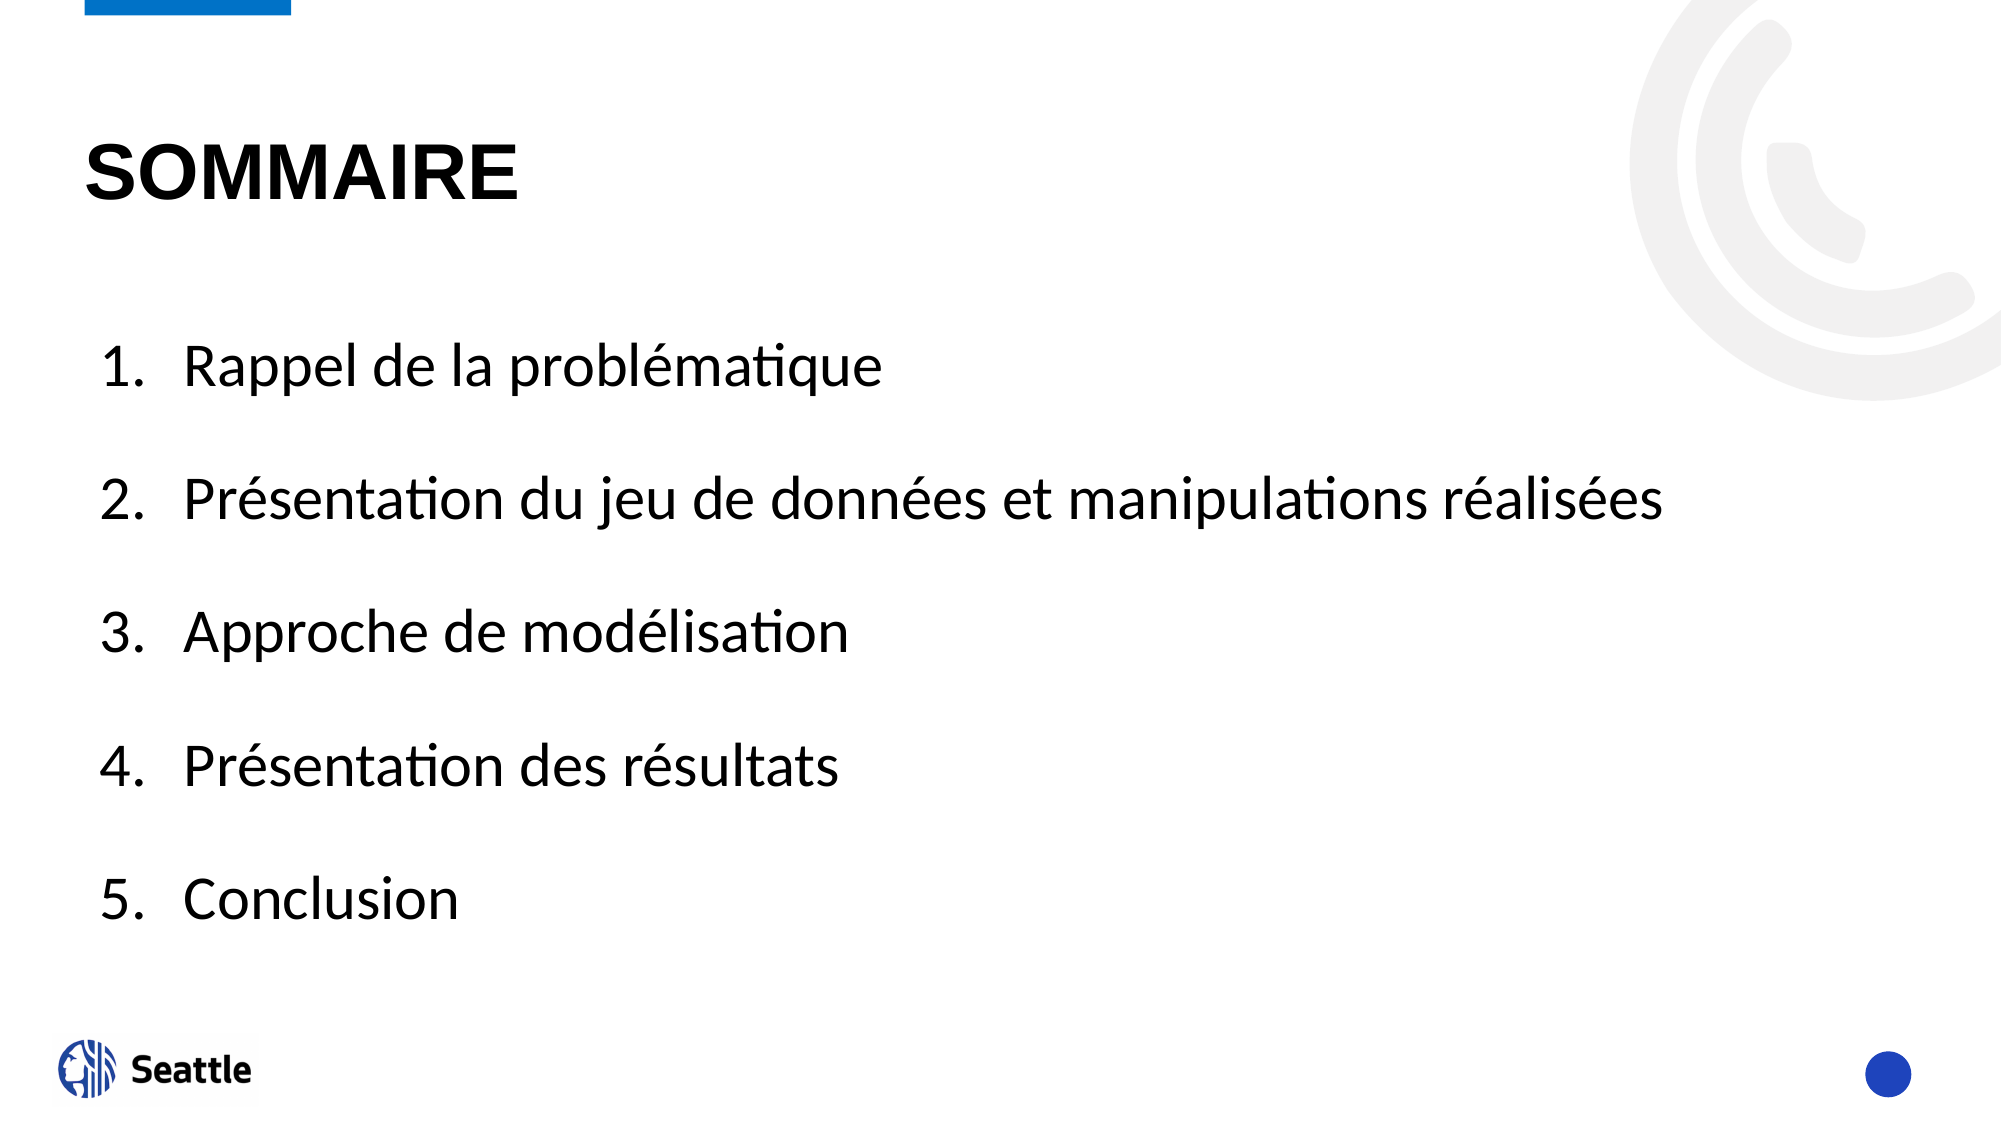

# SOMMAIRE
Rappel de la problématique
Présentation du jeu de données et manipulations réalisées
Approche de modélisation
Présentation des résultats
Conclusion